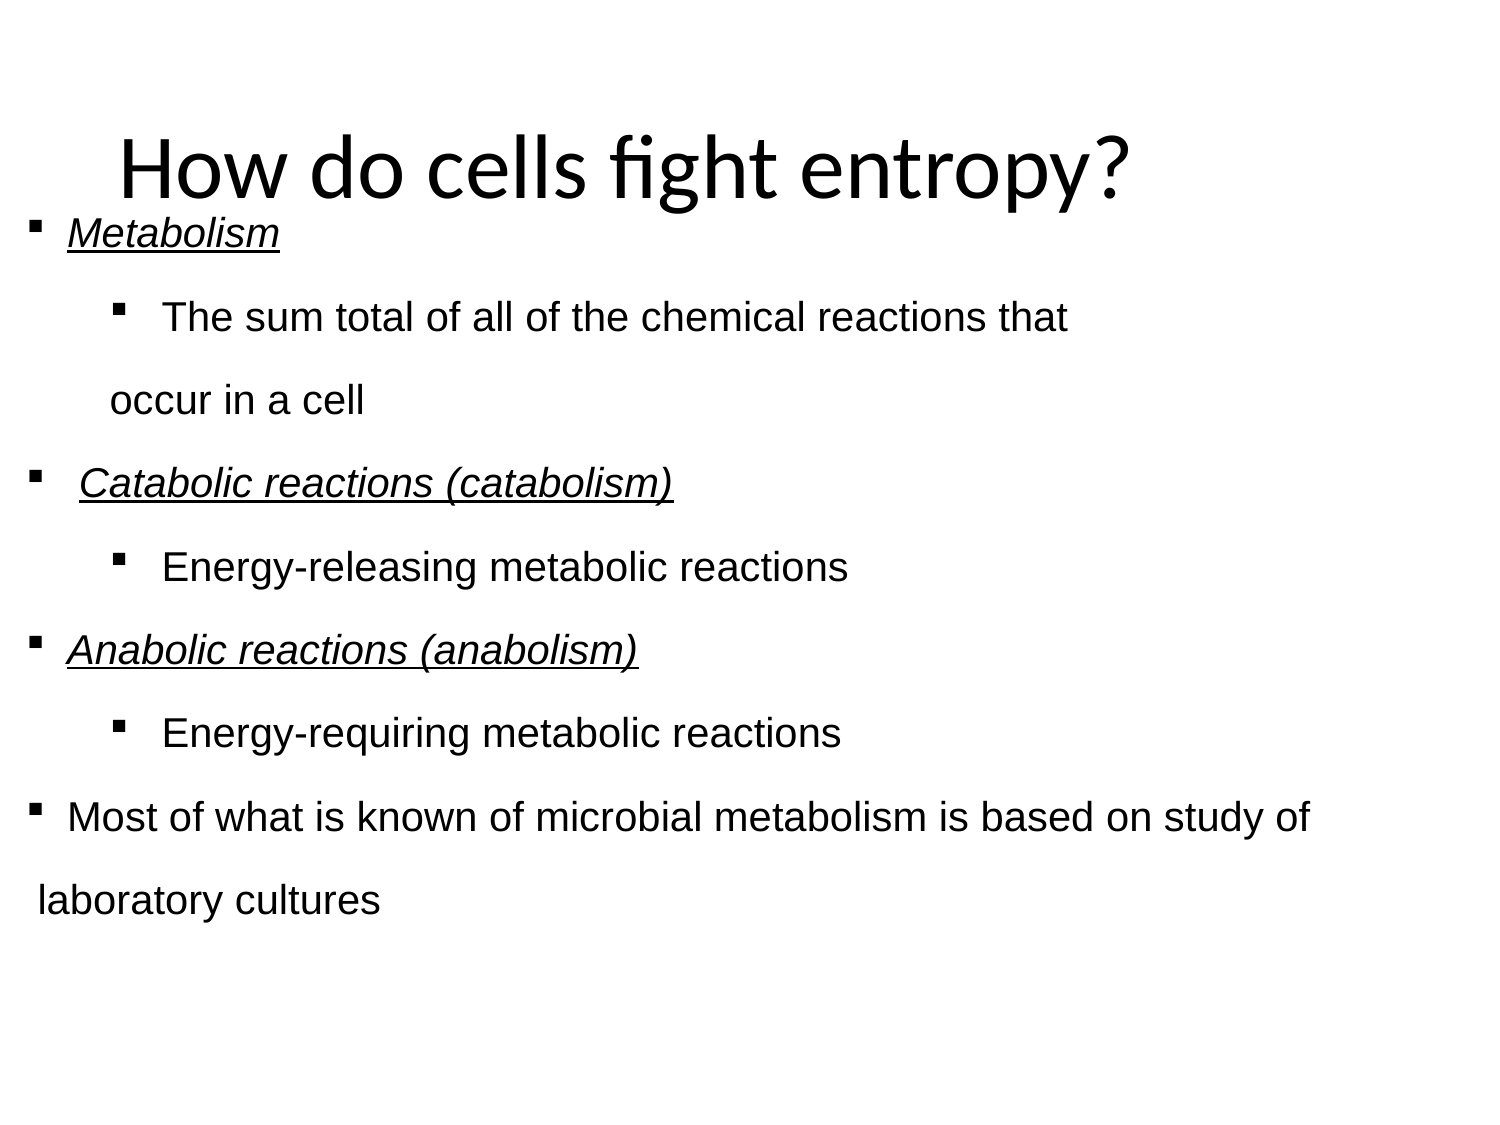

# How do cells fight entropy?

Metabolism
The sum total of all of the chemical reactions that
occur in a cell
 Catabolic reactions (catabolism)
Energy-releasing metabolic reactions
Anabolic reactions (anabolism)
Energy-requiring metabolic reactions
Most of what is known of microbial metabolism is based on study of
 laboratory cultures